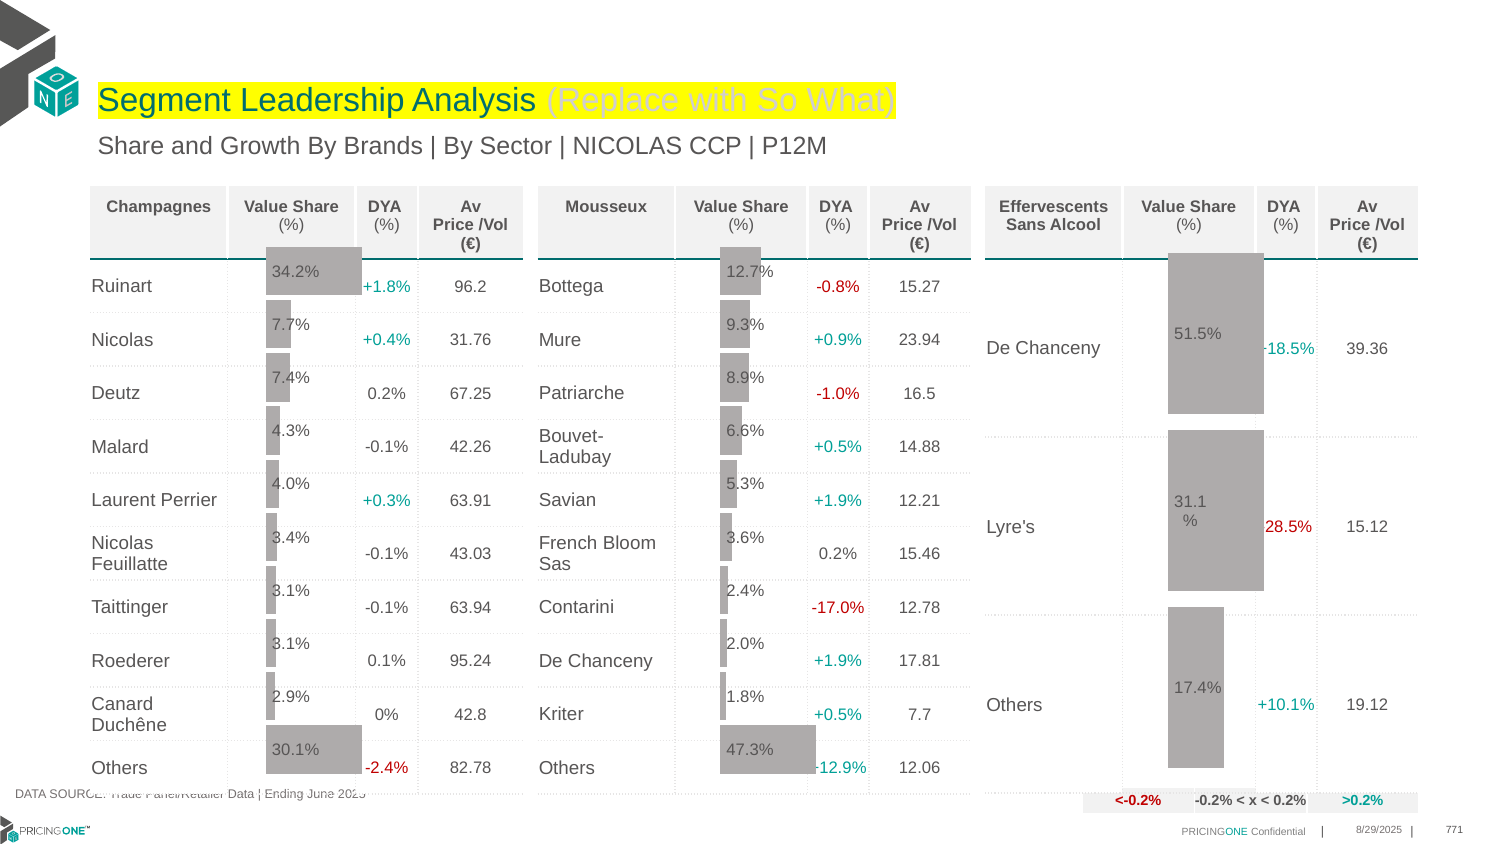

# Segment Leadership Analysis (Replace with So What)
Share and Growth By Brands | By Sector | NICOLAS CCP | P12M
| Mousseux | Value Share (%) | DYA (%) | Av Price /Vol (€) |
| --- | --- | --- | --- |
| Bottega |  | -0.8% | 15.27 |
| Mure |  | +0.9% | 23.94 |
| Patriarche |  | -1.0% | 16.5 |
| Bouvet-Ladubay |  | +0.5% | 14.88 |
| Savian |  | +1.9% | 12.21 |
| French Bloom Sas |  | 0.2% | 15.46 |
| Contarini |  | -17.0% | 12.78 |
| De Chanceny |  | +1.9% | 17.81 |
| Kriter |  | +0.5% | 7.7 |
| Others |  | +12.9% | 12.06 |
| Champagnes | Value Share (%) | DYA (%) | Av Price /Vol (€) |
| --- | --- | --- | --- |
| Ruinart |  | +1.8% | 96.2 |
| Nicolas |  | +0.4% | 31.76 |
| Deutz |  | 0.2% | 67.25 |
| Malard |  | -0.1% | 42.26 |
| Laurent Perrier |  | +0.3% | 63.91 |
| Nicolas Feuillatte |  | -0.1% | 43.03 |
| Taittinger |  | -0.1% | 63.94 |
| Roederer |  | 0.1% | 95.24 |
| Canard Duchêne |  | 0% | 42.8 |
| Others |  | -2.4% | 82.78 |
| Effervescents Sans Alcool | Value Share (%) | DYA (%) | Av Price /Vol (€) |
| --- | --- | --- | --- |
| De Chanceny |  | +18.5% | 39.36 |
| Lyre's |  | -28.5% | 15.12 |
| Others |  | +10.1% | 19.12 |

### Chart

| Category | Champagnes | NICOLAS CCP |
|---|---|
|  | 0.34214769138028955 |

### Chart

| Category | Mousseux | NICOLAS CCP |
|---|---|
|  | 0.12708249601327612 |

### Chart

| Category | Effervescents Sans Alcool | NICOLAS CCP |
|---|---|
|  | 0.5149395860001873 |
DATA SOURCE: Trade Panel/Retailer Data | Ending June 2025
| <-0.2% | -0.2% < x < 0.2% | >0.2% |
| --- | --- | --- |

8/29/2025
771